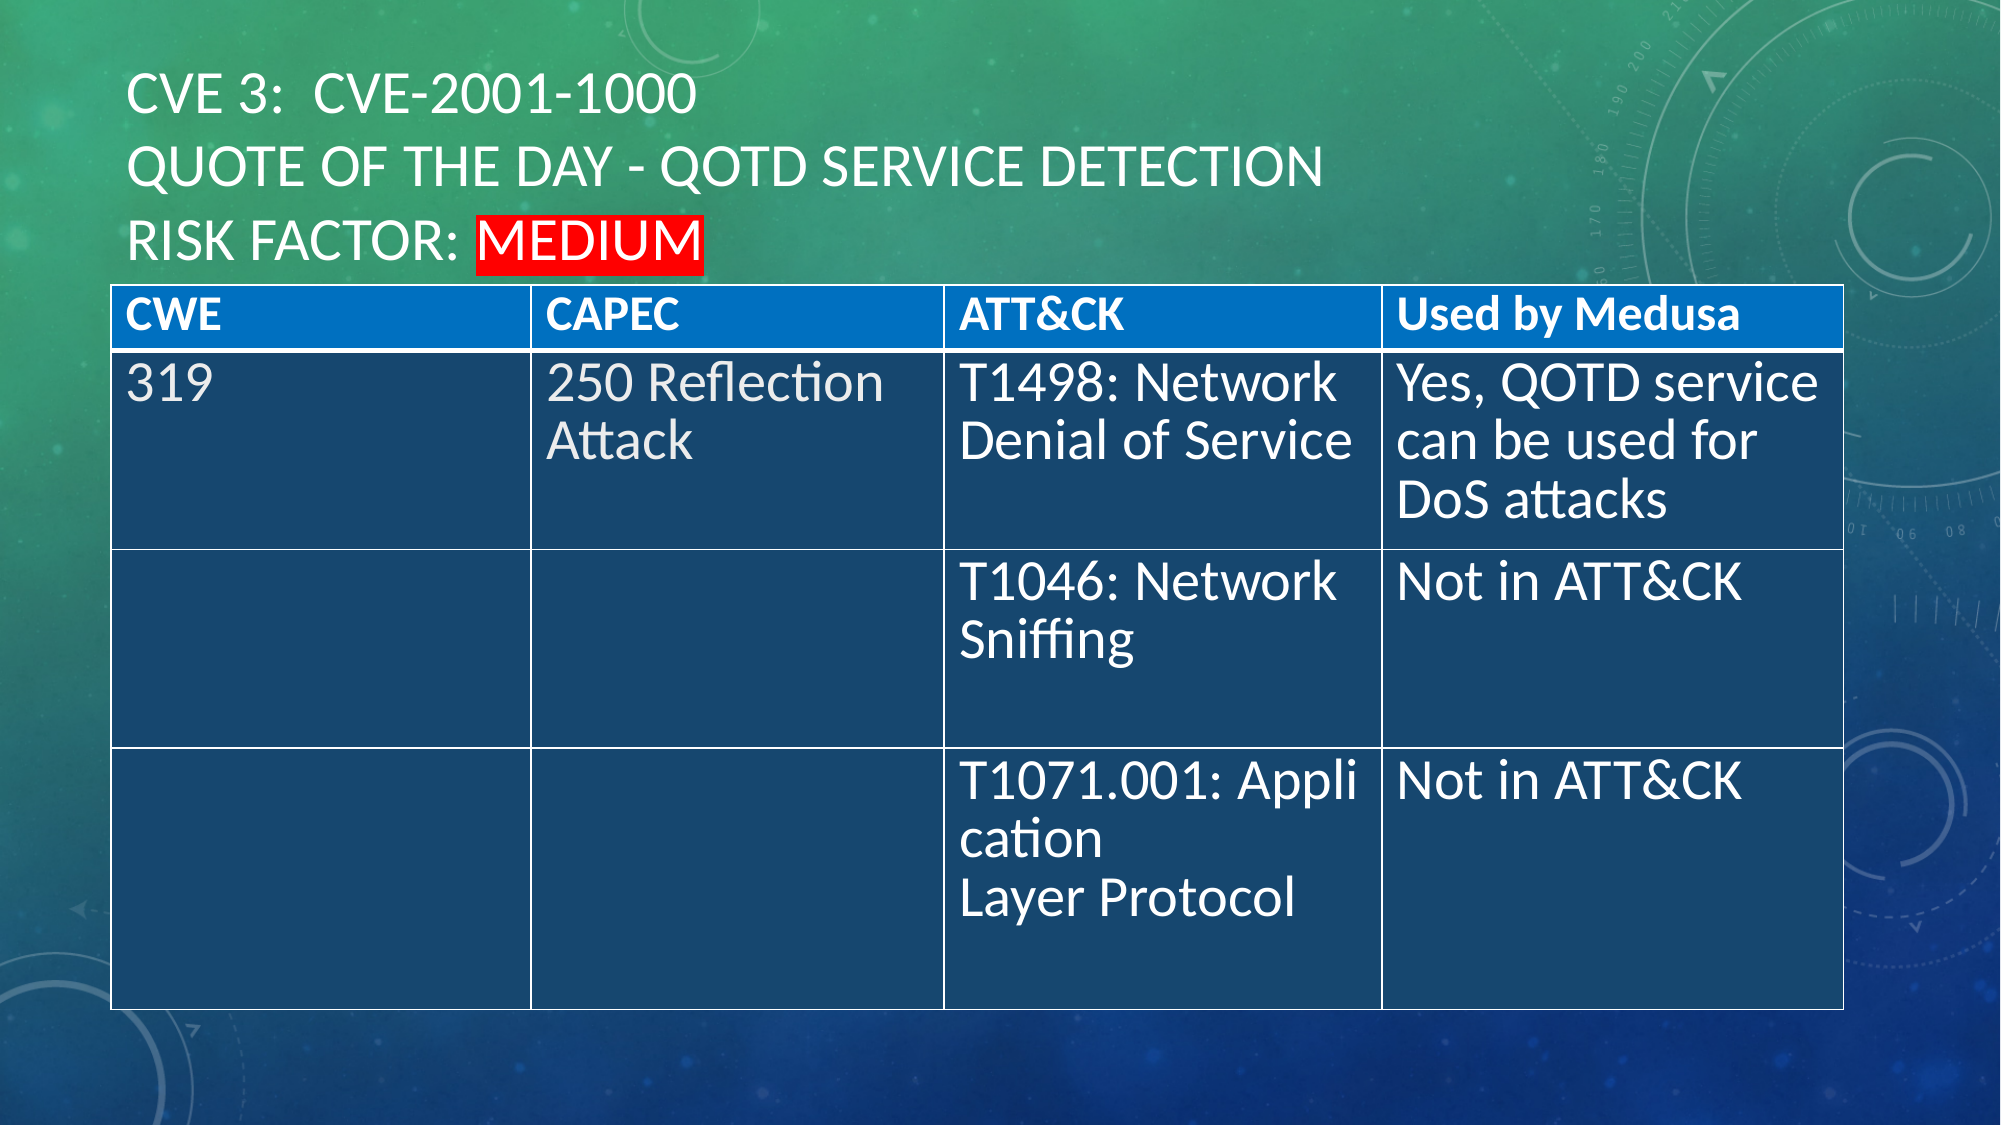

# CVE 3:  CVE-2001-1000  Quote of the Day - QOTD Service Detection Risk factor: MEDIUM
| CWE | CAPEC | ATT&CK | Used by Medusa |
| --- | --- | --- | --- |
| 319 | 250 Reflection Attack | T1498: Network Denial of Service | Yes, QOTD service can be used for DoS attacks |
|  |  | T1046: Network Sniffing | Not in ATT&CK |
|  |  | T1071.001: Application Layer Protocol | Not in ATT&CK |